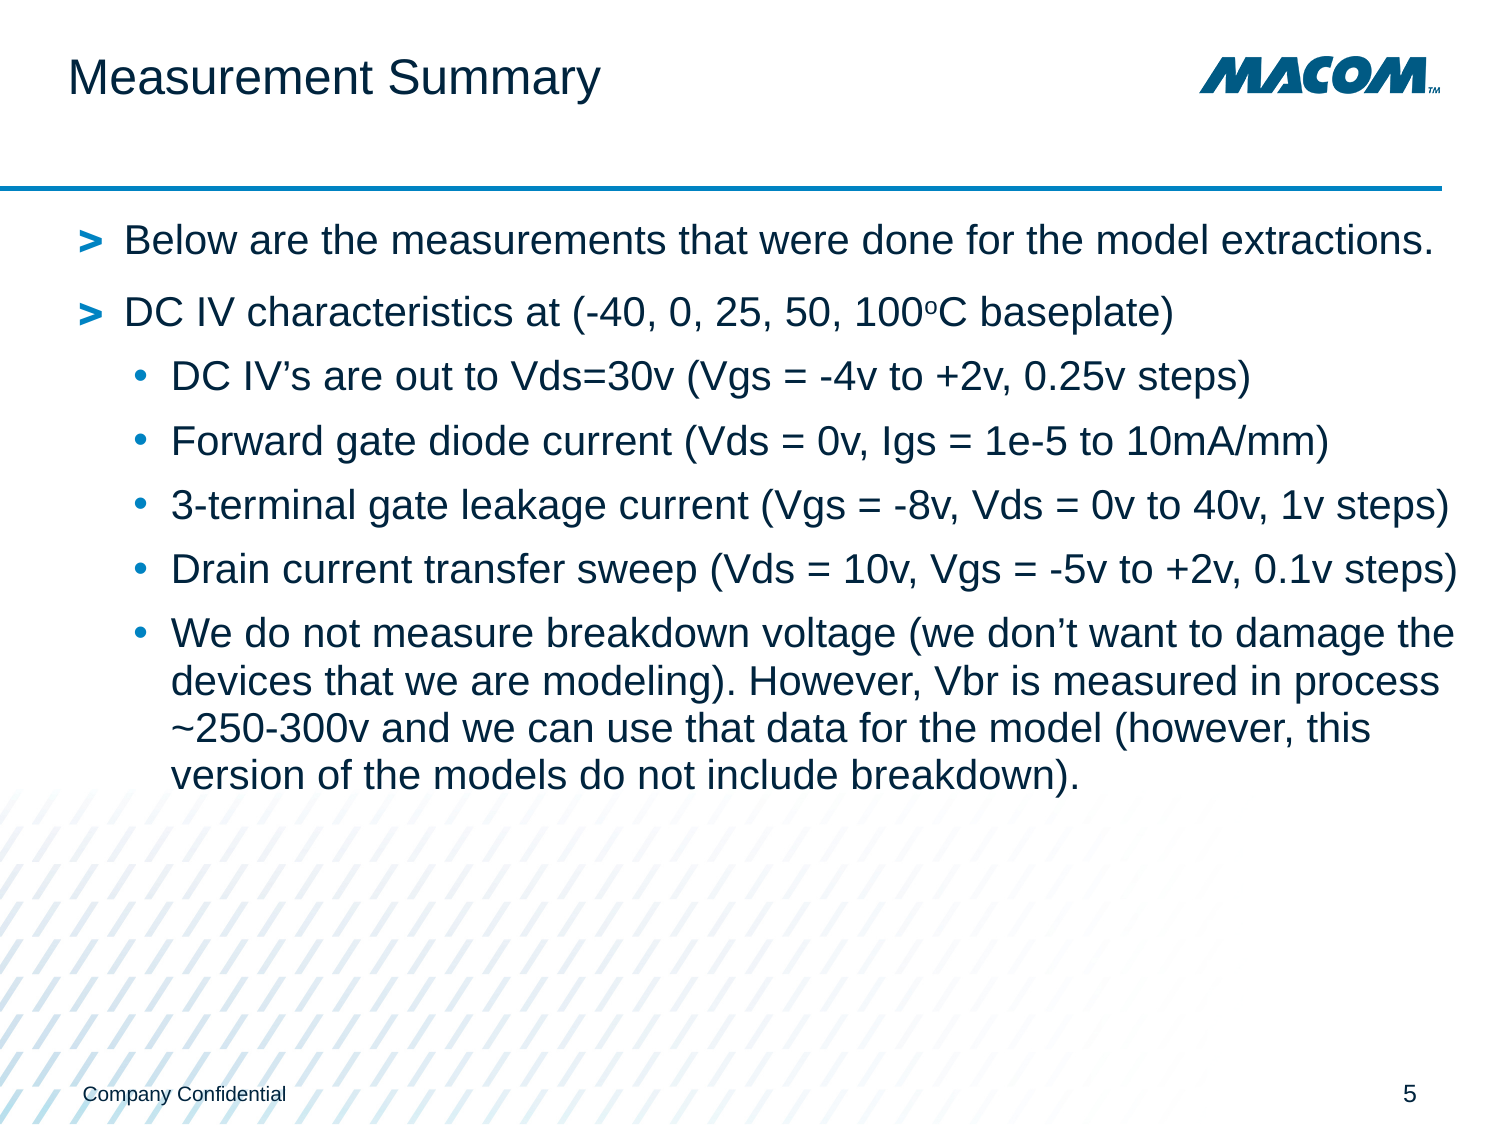

# Measurement Summary
Below are the measurements that were done for the model extractions.
DC IV characteristics at (-40, 0, 25, 50, 100oC baseplate)
DC IV’s are out to Vds=30v (Vgs = -4v to +2v, 0.25v steps)
Forward gate diode current (Vds = 0v, Igs = 1e-5 to 10mA/mm)
3-terminal gate leakage current (Vgs = -8v, Vds = 0v to 40v, 1v steps)
Drain current transfer sweep (Vds = 10v, Vgs = -5v to +2v, 0.1v steps)
We do not measure breakdown voltage (we don’t want to damage the devices that we are modeling). However, Vbr is measured in process ~250-300v and we can use that data for the model (however, this version of the models do not include breakdown).